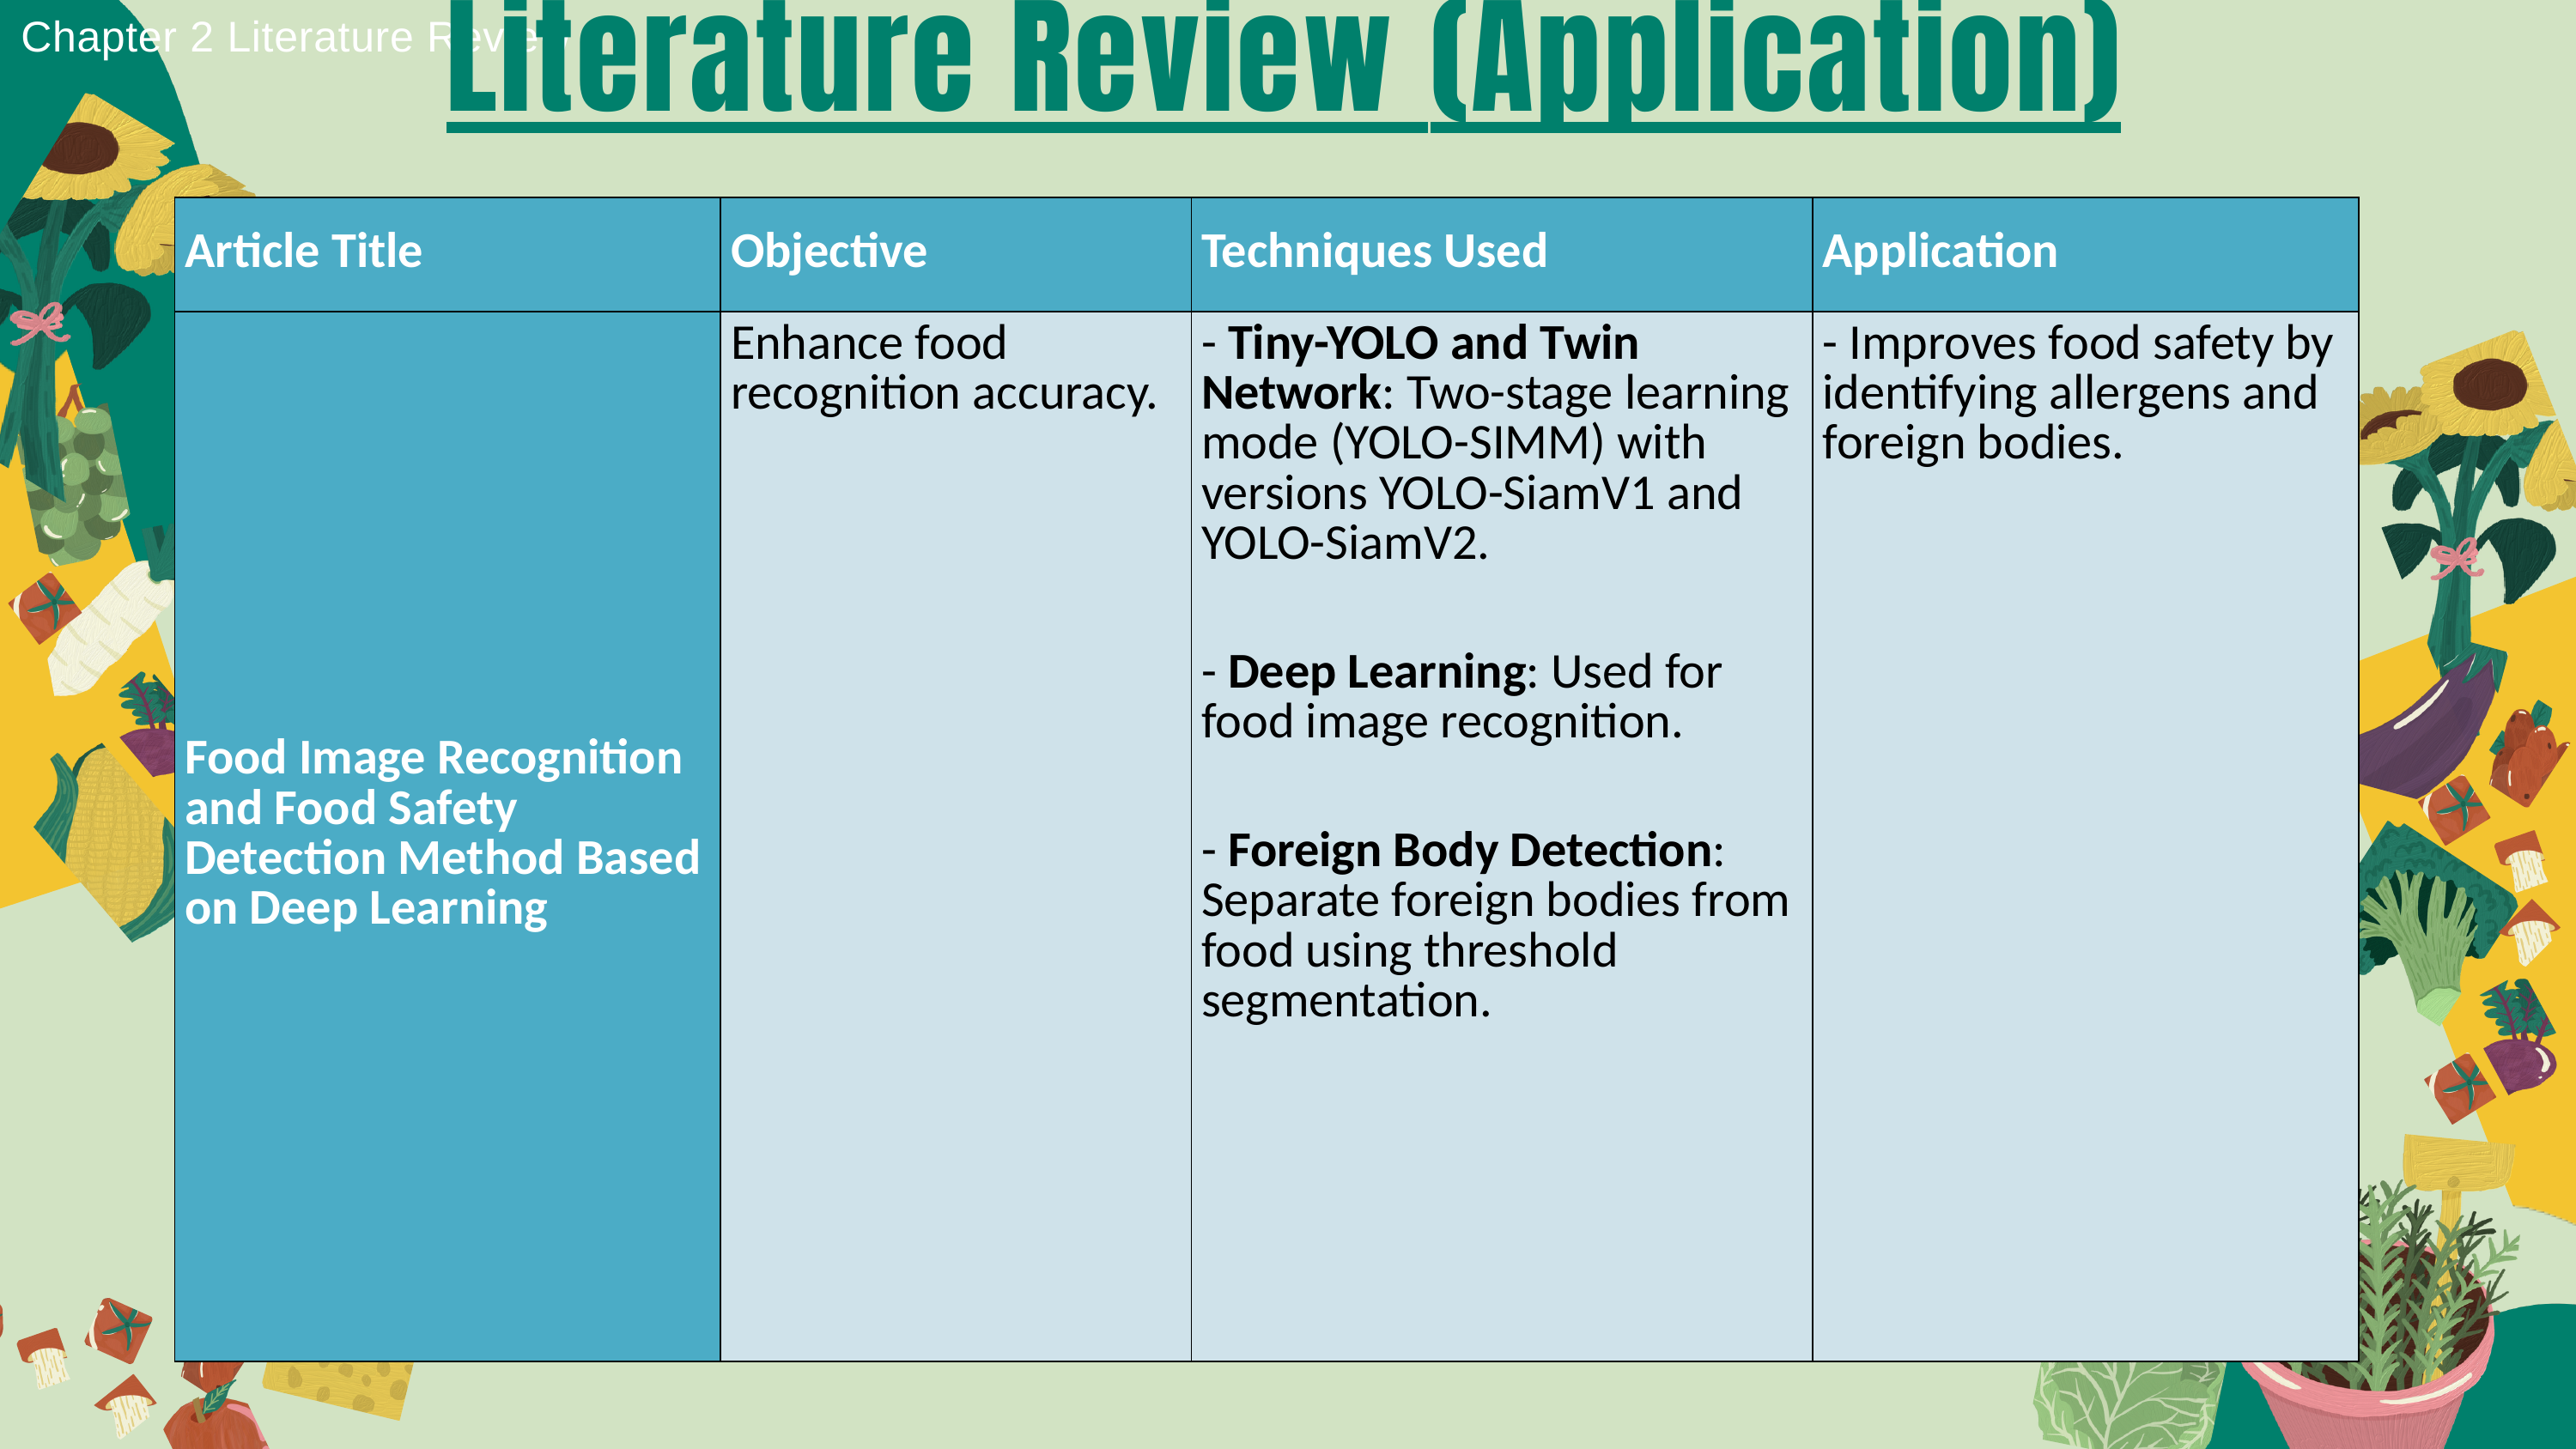

Literature Review (Application)
Chapter 2 Literature Review

| Article Title | Objective | Techniques Used | Application |
| --- | --- | --- | --- |
| Food Image Recognition and Food Safety Detection Method Based on Deep Learning | Enhance food recognition accuracy. | - Tiny-YOLO and Twin Network: Two-stage learning mode (YOLO-SIMM) with versions YOLO-SiamV1 and YOLO-SiamV2. - Deep Learning: Used for food image recognition. - Foreign Body Detection: Separate foreign bodies from food using threshold segmentation. | - Improves food safety by identifying allergens and foreign bodies. |